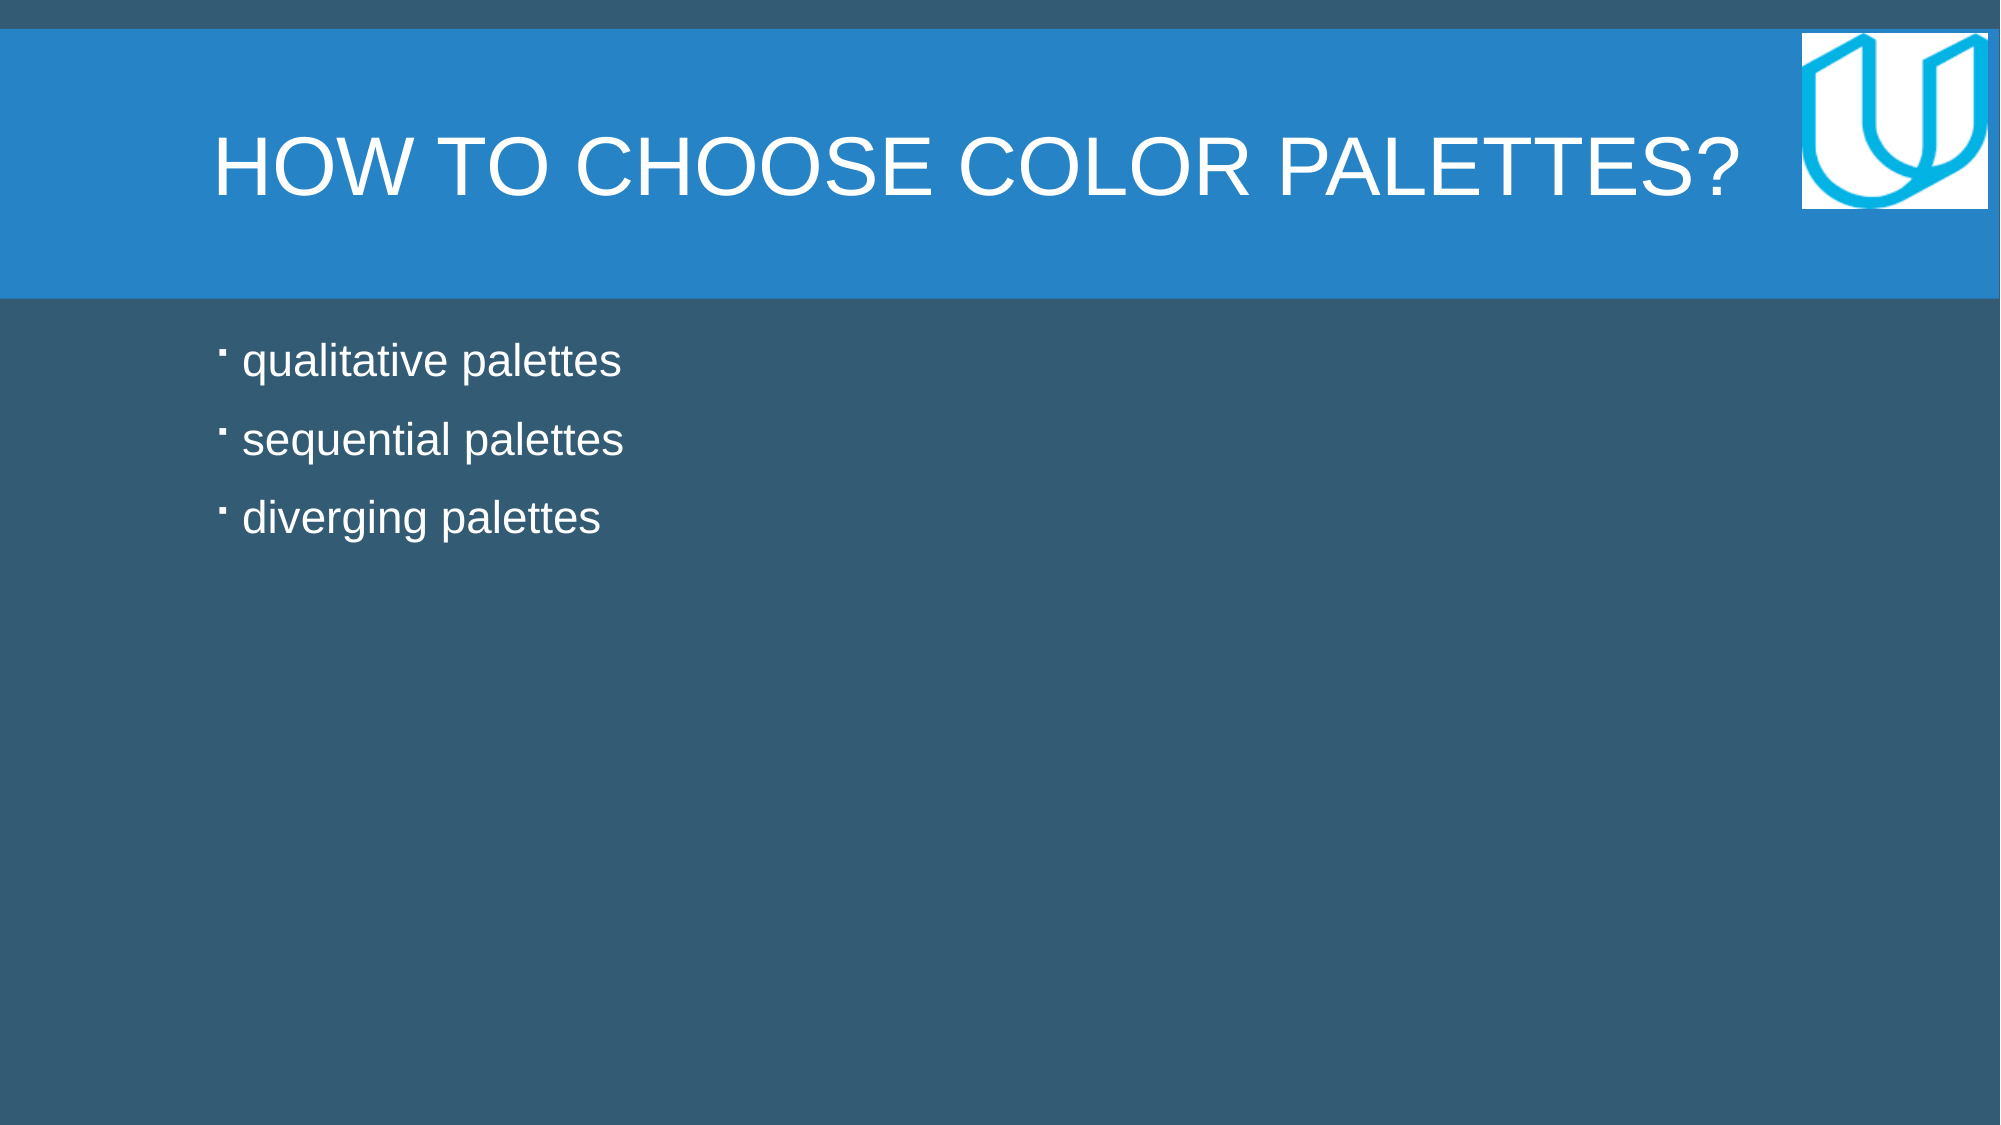

How to choose color palettes?
qualitative palettes
sequential palettes
diverging palettes